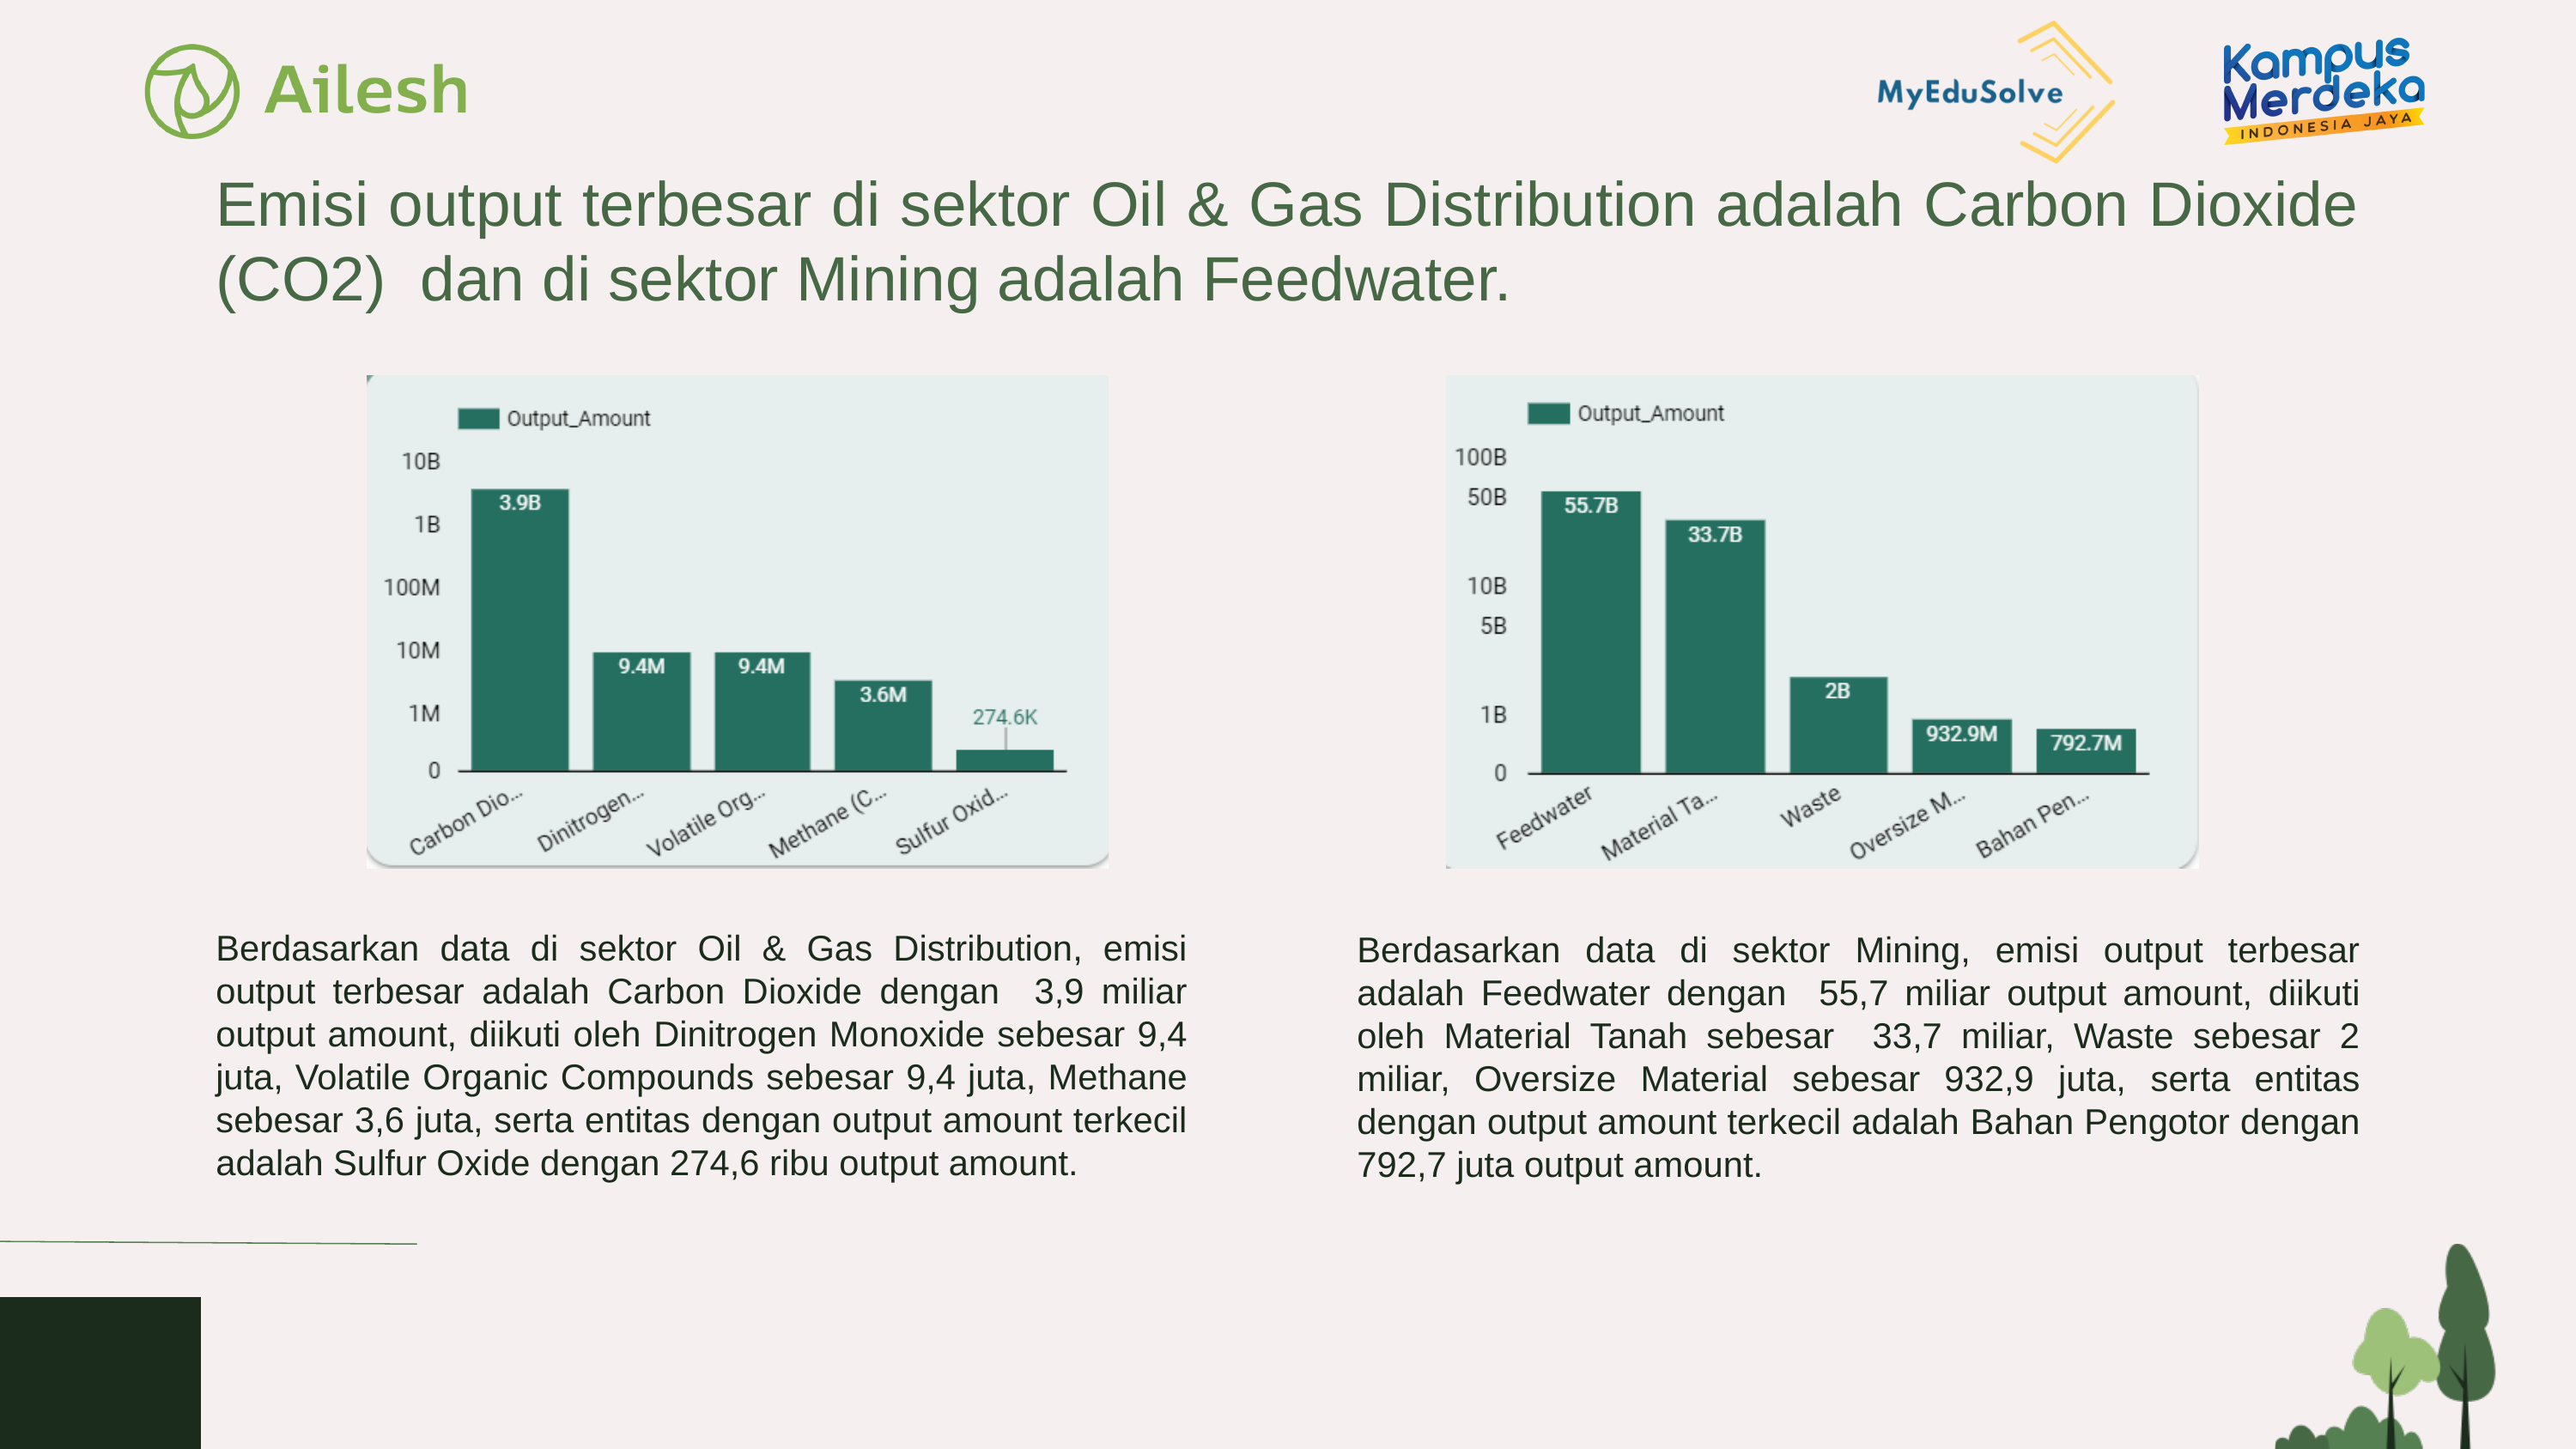

Emisi output terbesar di sektor Oil & Gas Distribution adalah Carbon Dioxide (CO2)  dan di sektor Mining adalah Feedwater.

Berdasarkan data di sektor Oil & Gas Distribution, emisi output terbesar adalah Carbon Dioxide dengan  3,9 miliar output amount, diikuti oleh Dinitrogen Monoxide sebesar 9,4 juta, Volatile Organic Compounds sebesar 9,4 juta, Methane sebesar 3,6 juta, serta entitas dengan output amount terkecil adalah Sulfur Oxide dengan 274,6 ribu output amount.
Berdasarkan data di sektor Mining, emisi output terbesar adalah Feedwater dengan  55,7 miliar output amount, diikuti oleh Material Tanah sebesar  33,7 miliar, Waste sebesar 2 miliar, Oversize Material sebesar 932,9 juta, serta entitas dengan output amount terkecil adalah Bahan Pengotor dengan 792,7 juta output amount.